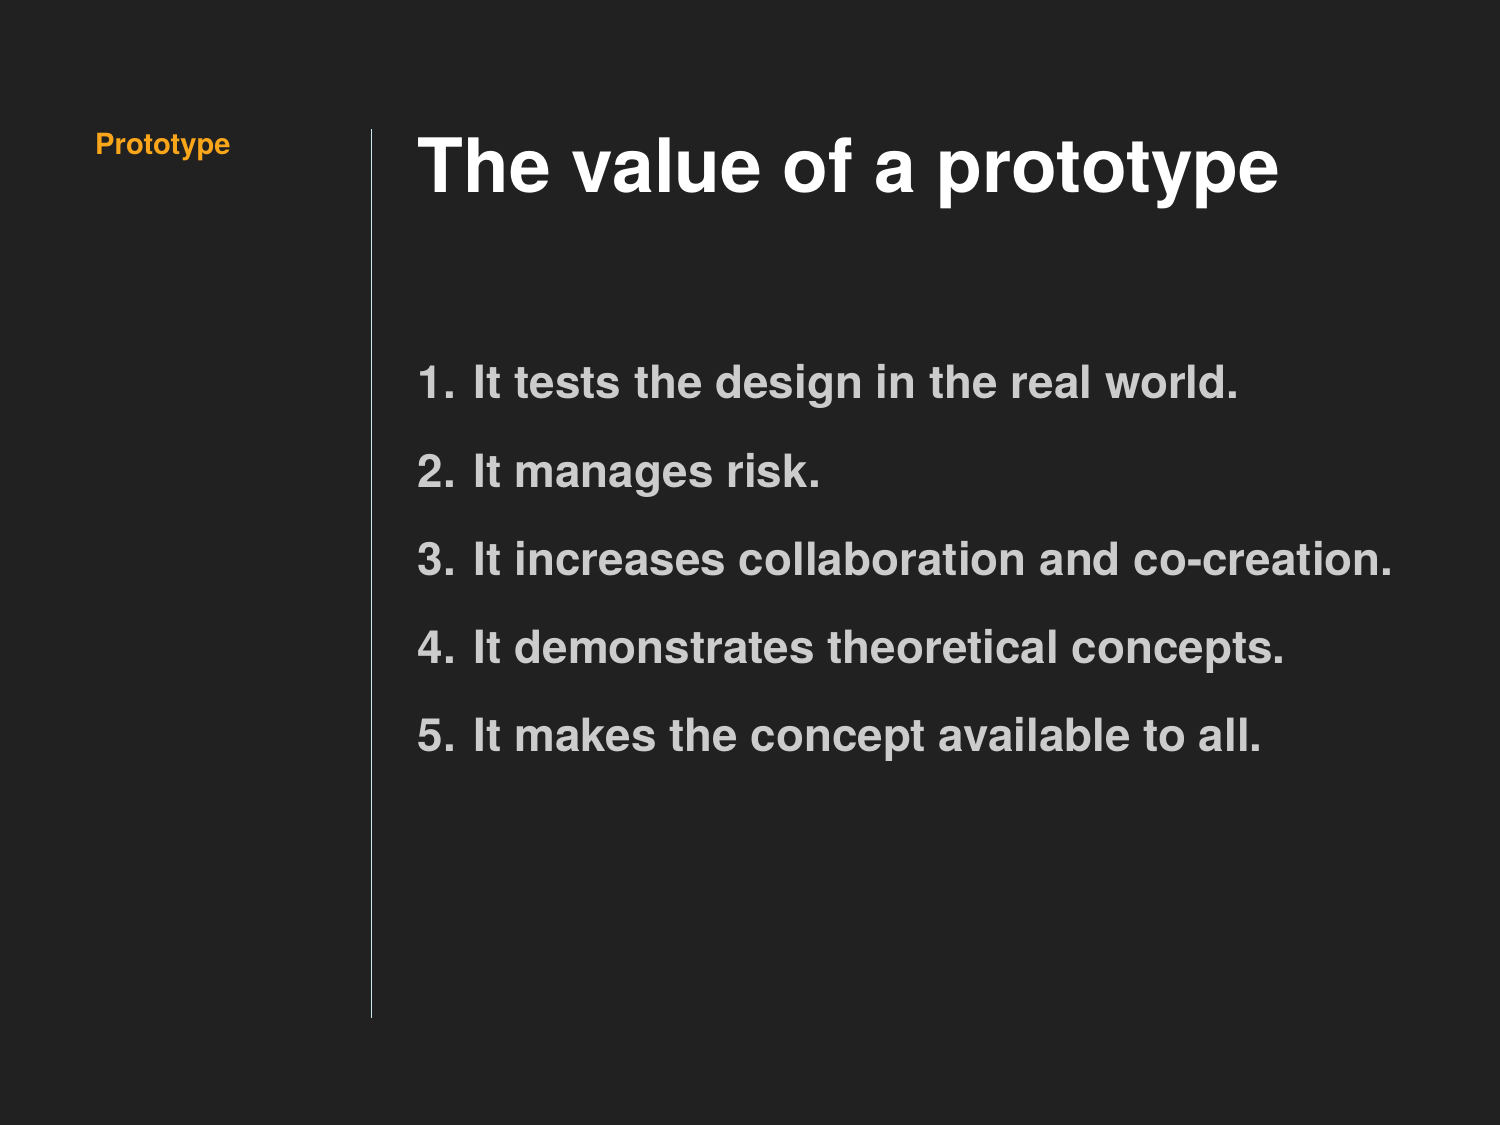

# The value of a prototype
Prototype

It tests the design in the real world.
It manages risk.
It increases collaboration and co-creation.
It demonstrates theoretical concepts.
It makes the concept available to all.